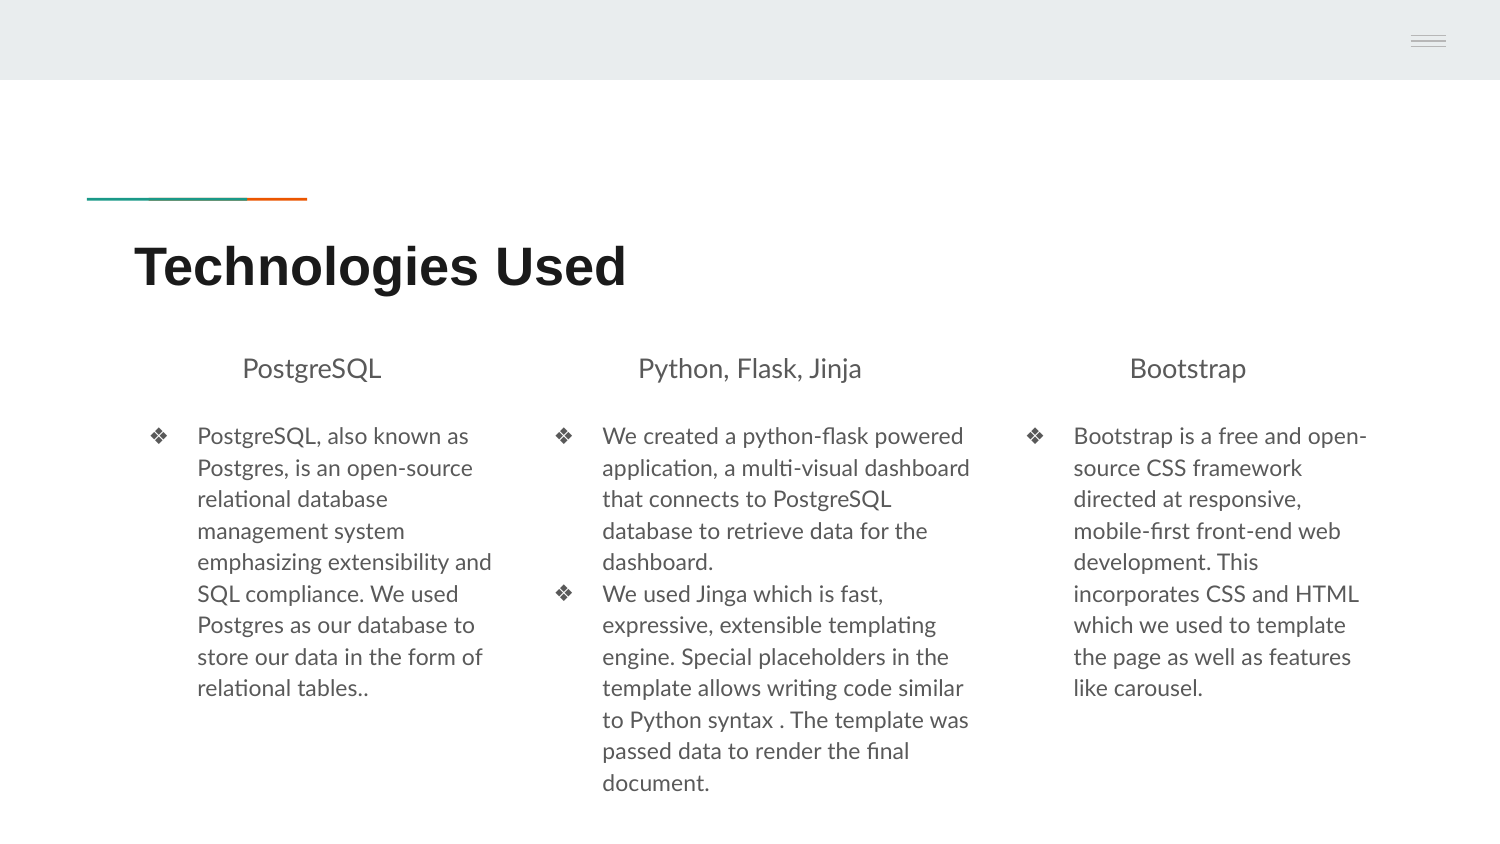

# Technologies Used
PostgreSQL
PostgreSQL, also known as Postgres, is an open-source relational database management system emphasizing extensibility and SQL compliance. We used Postgres as our database to store our data in the form of relational tables..

Python, Flask, Jinja
We created a python-flask powered application, a multi-visual dashboard that connects to PostgreSQL database to retrieve data for the dashboard.
We used Jinga which is fast, expressive, extensible templating engine. Special placeholders in the template allows writing code similar to Python syntax . The template was passed data to render the final document.
Bootstrap
Bootstrap is a free and open-source CSS framework directed at responsive, mobile-first front-end web development. This incorporates CSS and HTML which we used to template the page as well as features like carousel.